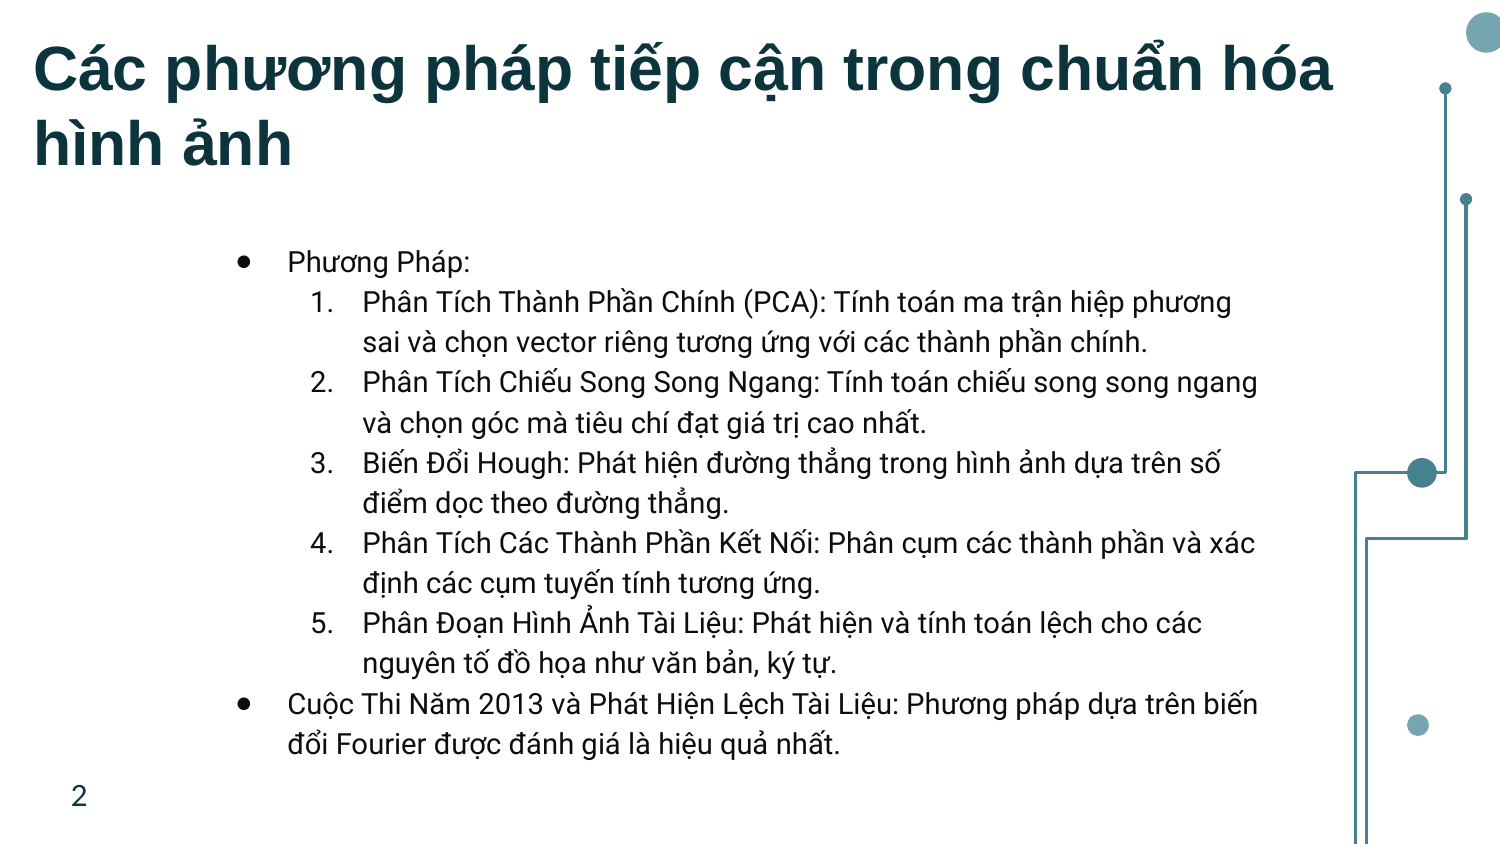

# Các phương pháp tiếp cận trong chuẩn hóa hình ảnh
Phương Pháp:
Phân Tích Thành Phần Chính (PCA): Tính toán ma trận hiệp phương sai và chọn vector riêng tương ứng với các thành phần chính.
Phân Tích Chiếu Song Song Ngang: Tính toán chiếu song song ngang và chọn góc mà tiêu chí đạt giá trị cao nhất.
Biến Đổi Hough: Phát hiện đường thẳng trong hình ảnh dựa trên số điểm dọc theo đường thẳng.
Phân Tích Các Thành Phần Kết Nối: Phân cụm các thành phần và xác định các cụm tuyến tính tương ứng.
Phân Đoạn Hình Ảnh Tài Liệu: Phát hiện và tính toán lệch cho các nguyên tố đồ họa như văn bản, ký tự.
Cuộc Thi Năm 2013 và Phát Hiện Lệch Tài Liệu: Phương pháp dựa trên biến đổi Fourier được đánh giá là hiệu quả nhất.

2